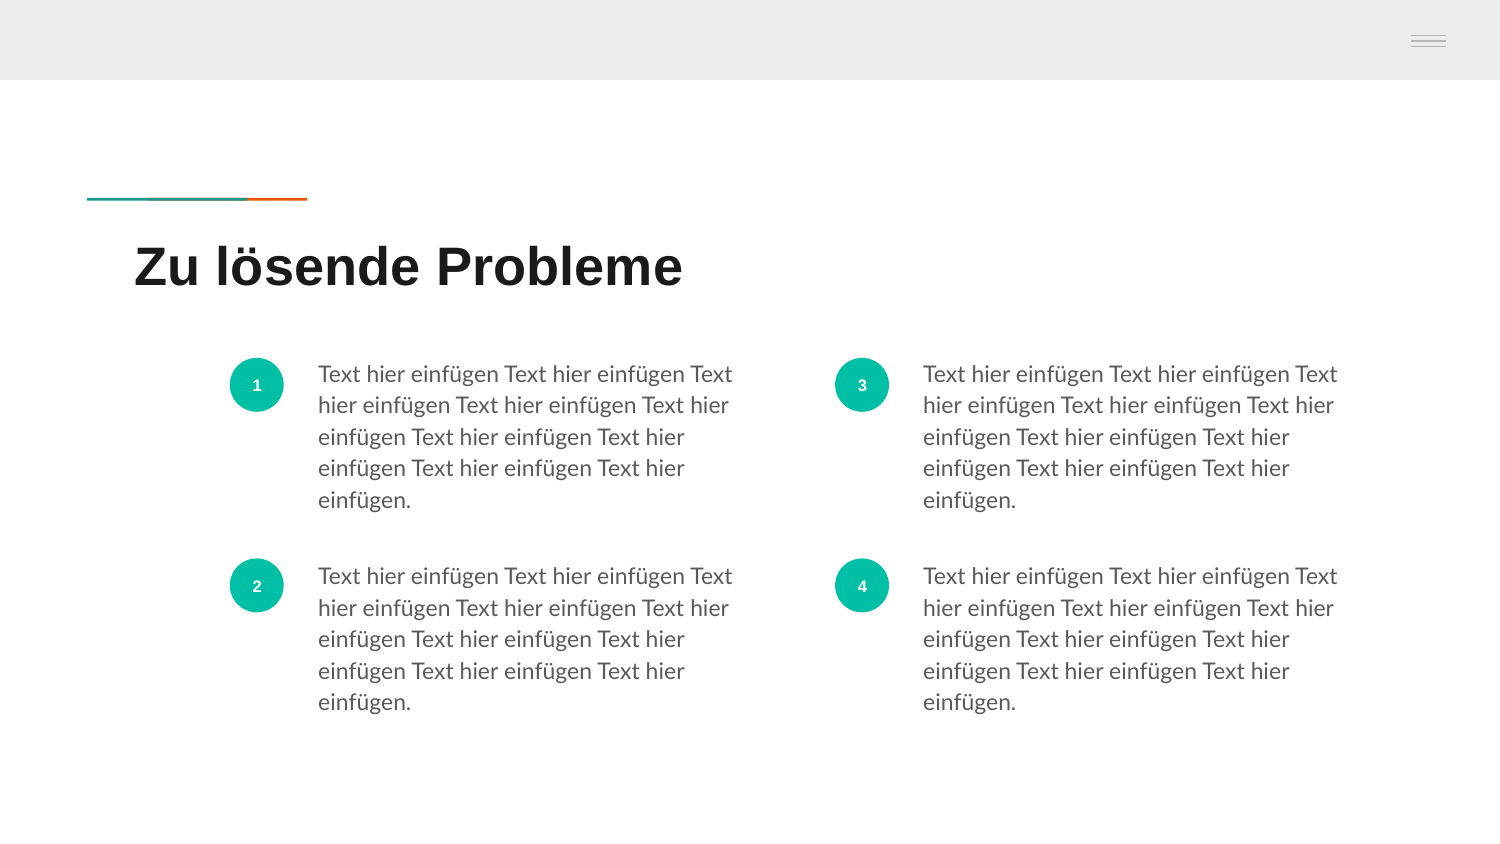

# Zu lösende Probleme
Text hier einfügen Text hier einfügen Text hier einfügen Text hier einfügen Text hier einfügen Text hier einfügen Text hier einfügen Text hier einfügen Text hier einfügen.
Text hier einfügen Text hier einfügen Text hier einfügen Text hier einfügen Text hier einfügen Text hier einfügen Text hier einfügen Text hier einfügen Text hier einfügen.

1
3
Text hier einfügen Text hier einfügen Text hier einfügen Text hier einfügen Text hier einfügen Text hier einfügen Text hier einfügen Text hier einfügen Text hier einfügen.

Text hier einfügen Text hier einfügen Text hier einfügen Text hier einfügen Text hier einfügen Text hier einfügen Text hier einfügen Text hier einfügen Text hier einfügen.

2
4